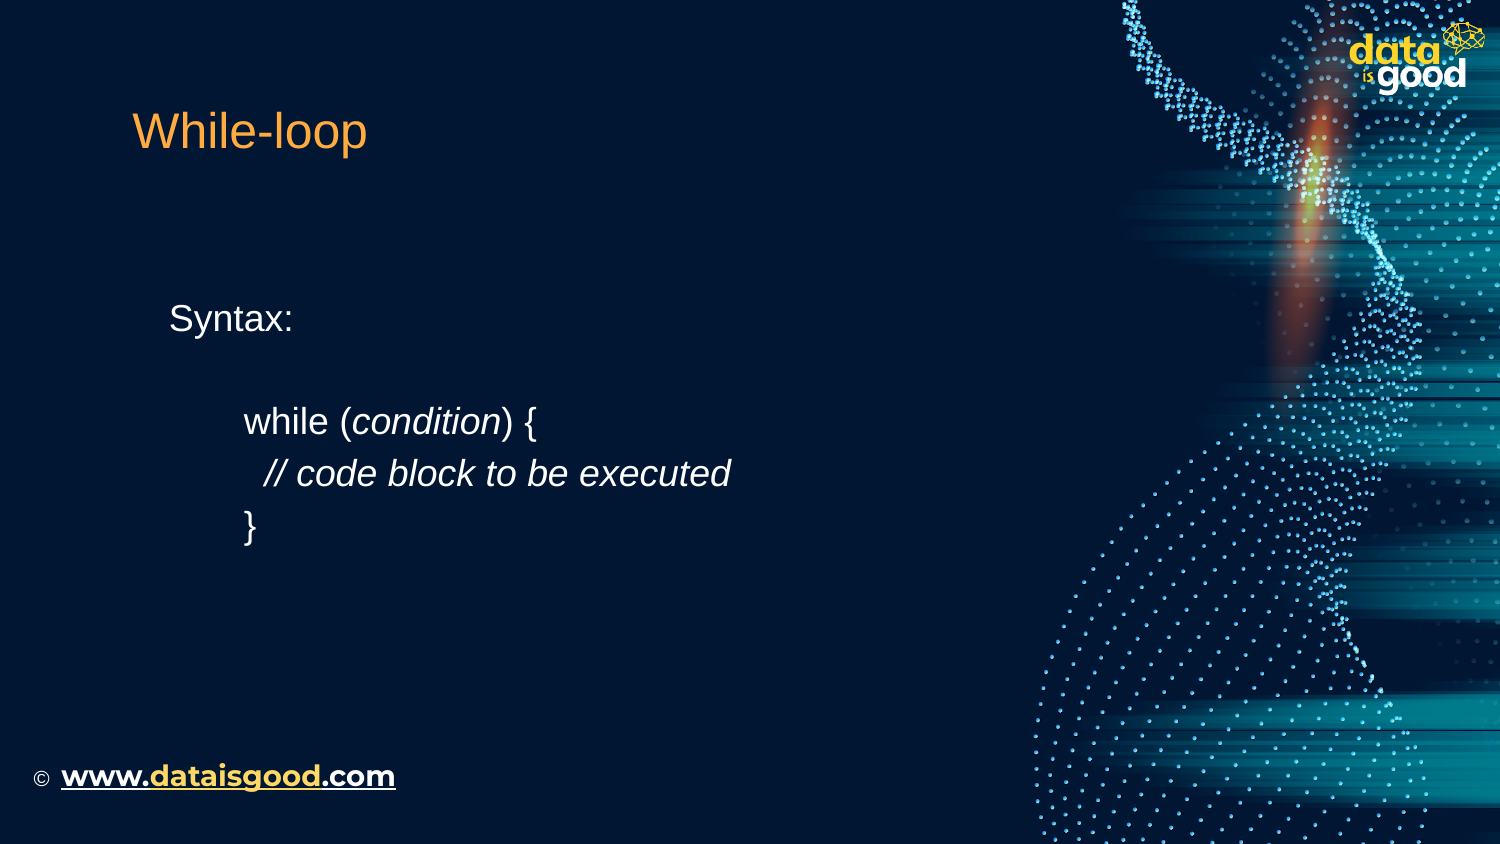

# While-loop
Syntax:

while (condition) {
  // code block to be executed
}